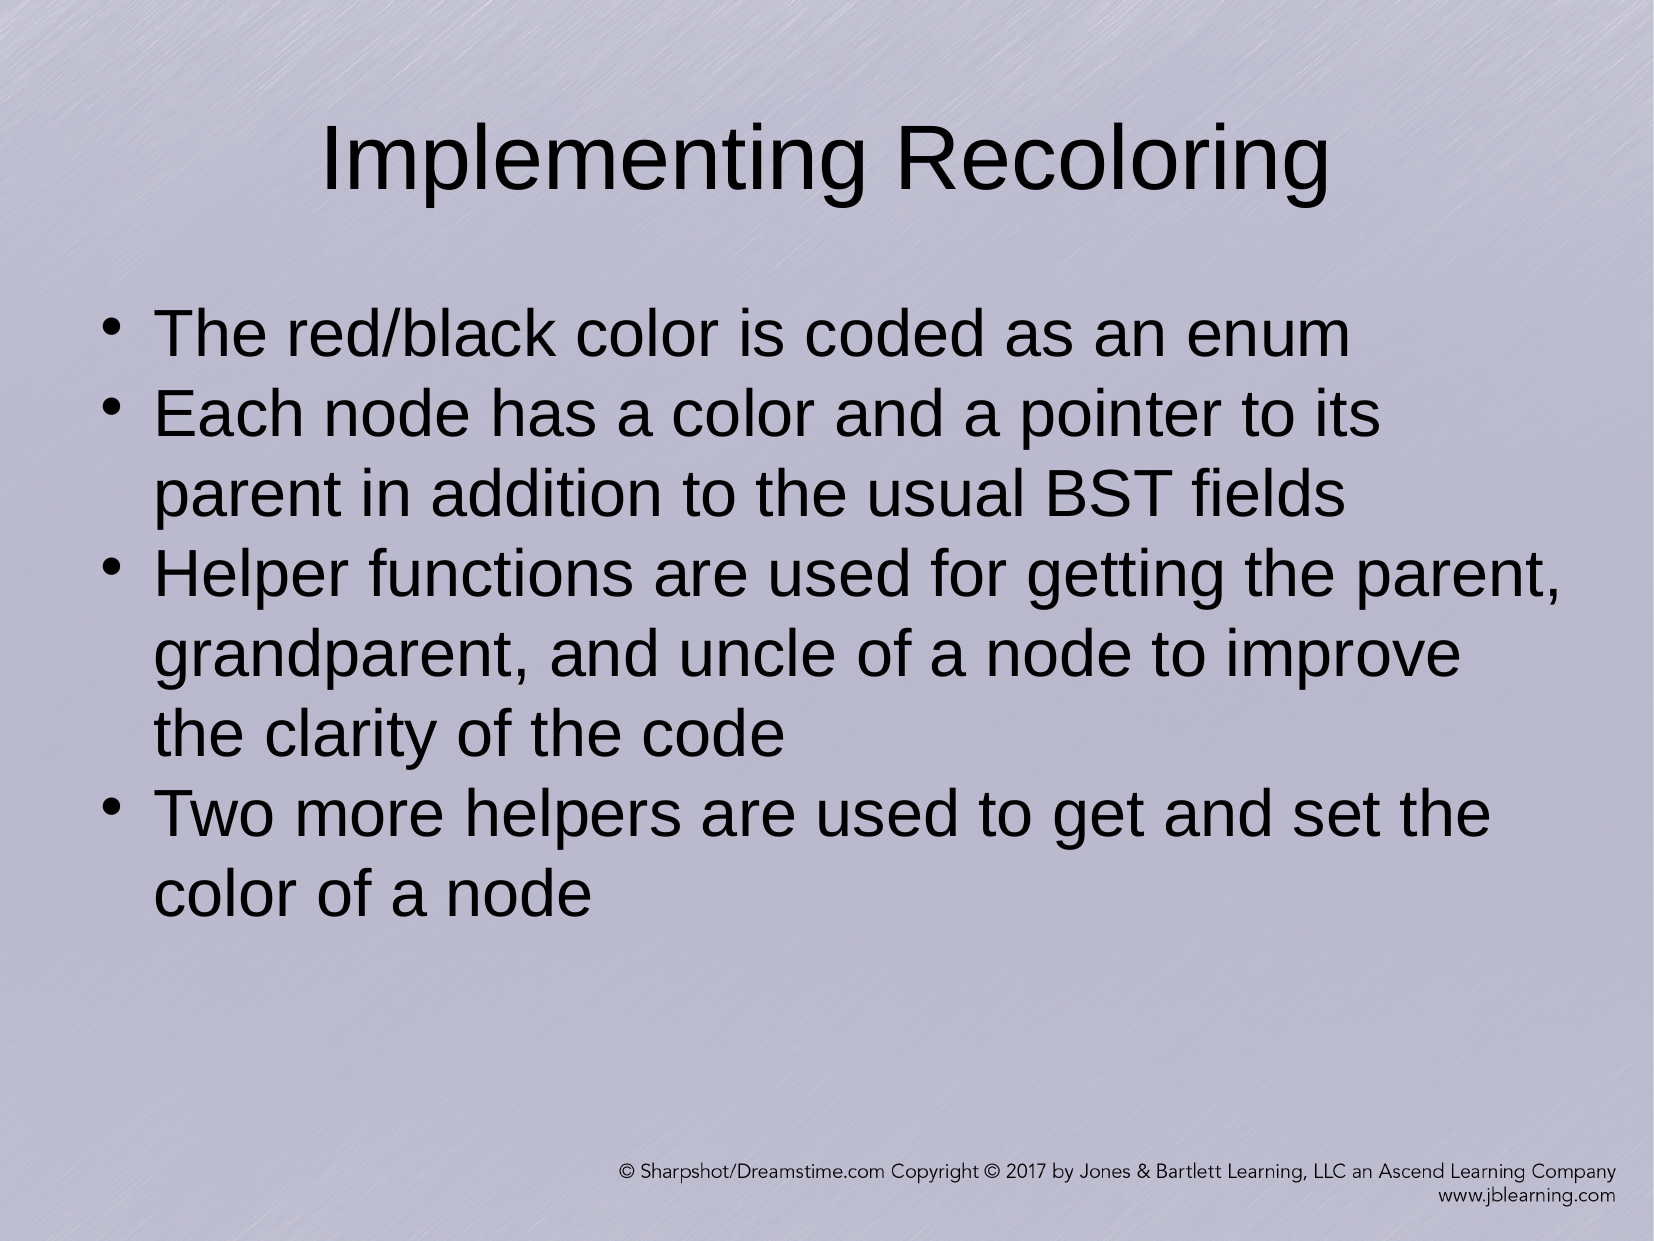

Implementing Recoloring
The red/black color is coded as an enum
Each node has a color and a pointer to its parent in addition to the usual BST fields
Helper functions are used for getting the parent, grandparent, and uncle of a node to improve the clarity of the code
Two more helpers are used to get and set the color of a node